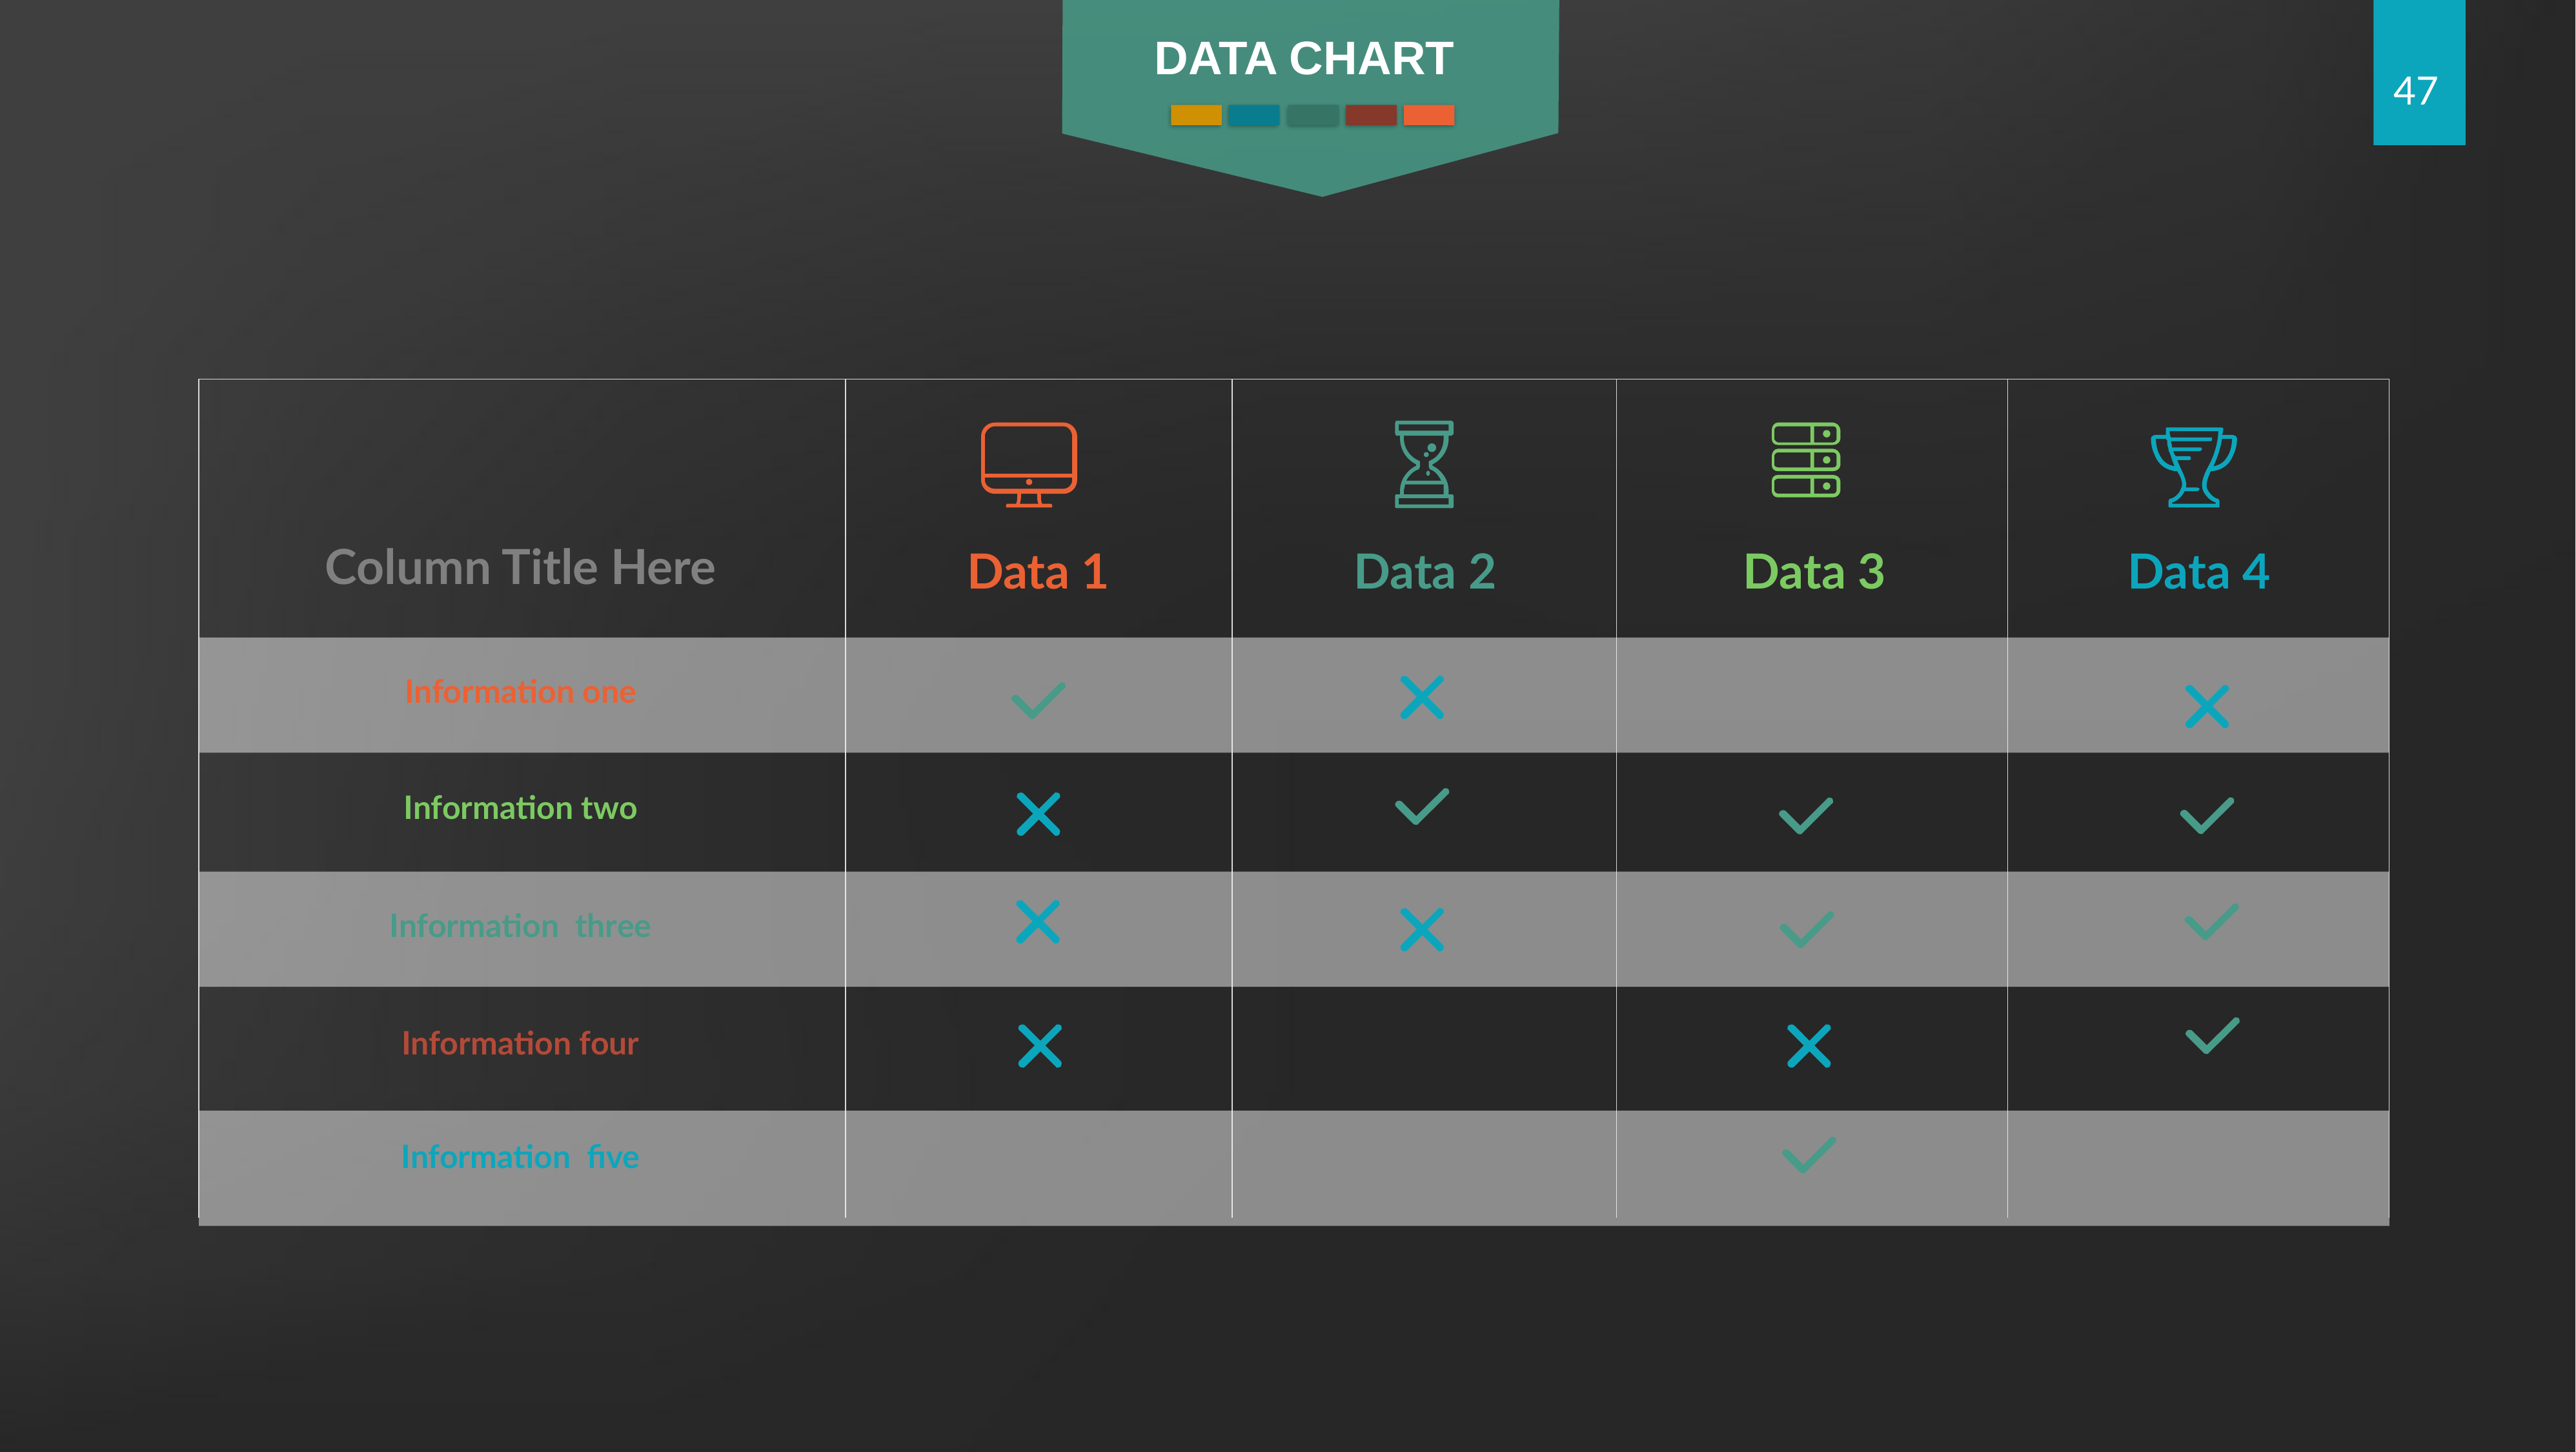

DATA CHART

Column Title Here
Data 1
Data 2
Data 3
Data 4

Information one
Information two

Information  three
Information four

Information  five